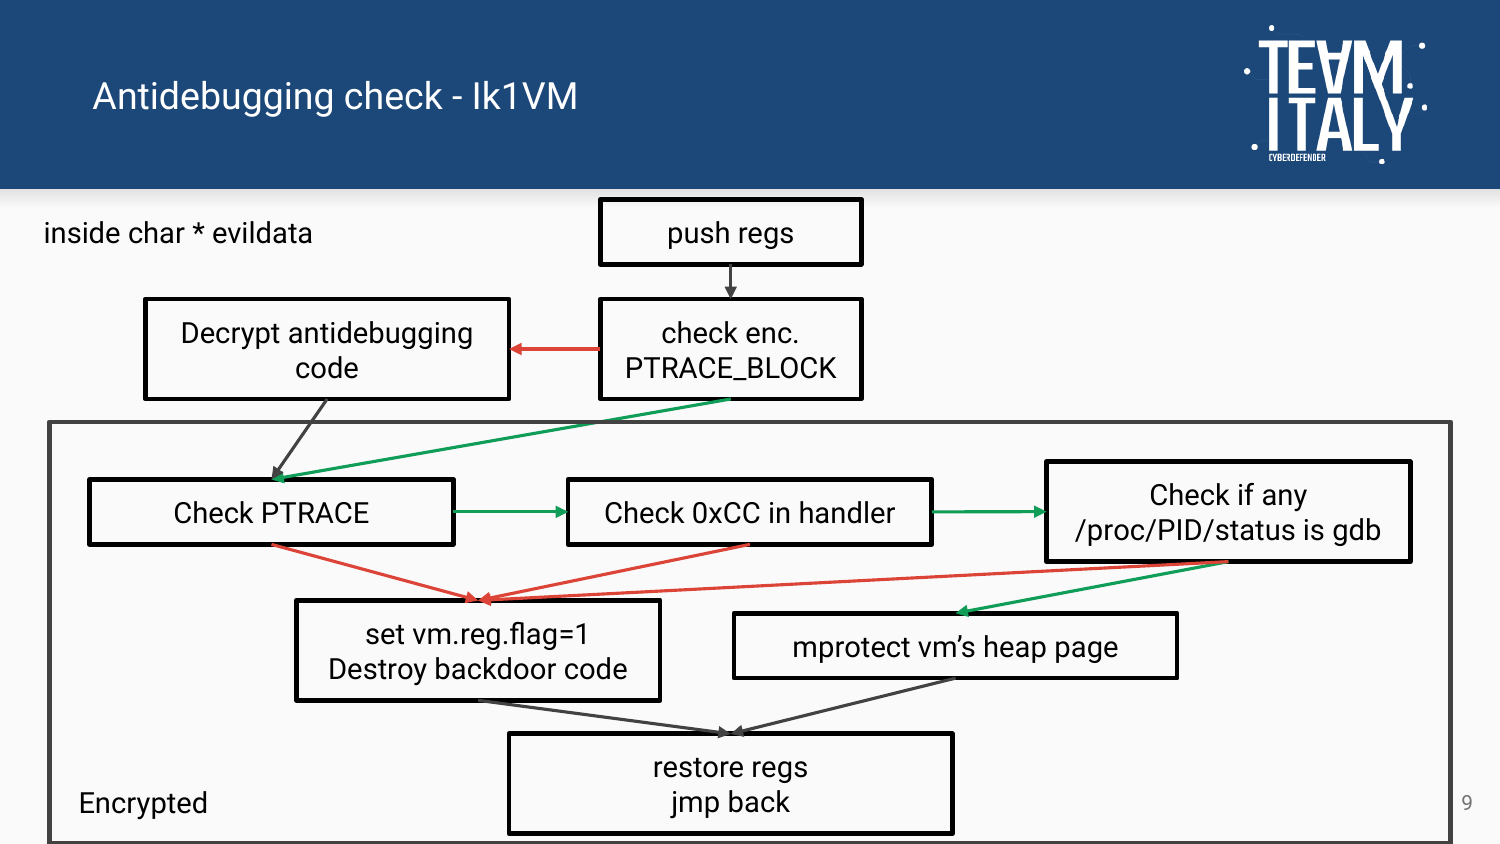

# Antidebugging check - Ik1VM
inside char * evildata
push regs
Decrypt antidebugging code
check enc. PTRACE_BLOCK

Check if any /proc/PID/status is gdb
Check PTRACE
Check 0xCC in handler
set vm.reg.flag=1
Destroy backdoor code
mprotect vm’s heap page
restore regs
jmp back
Encrypted
9